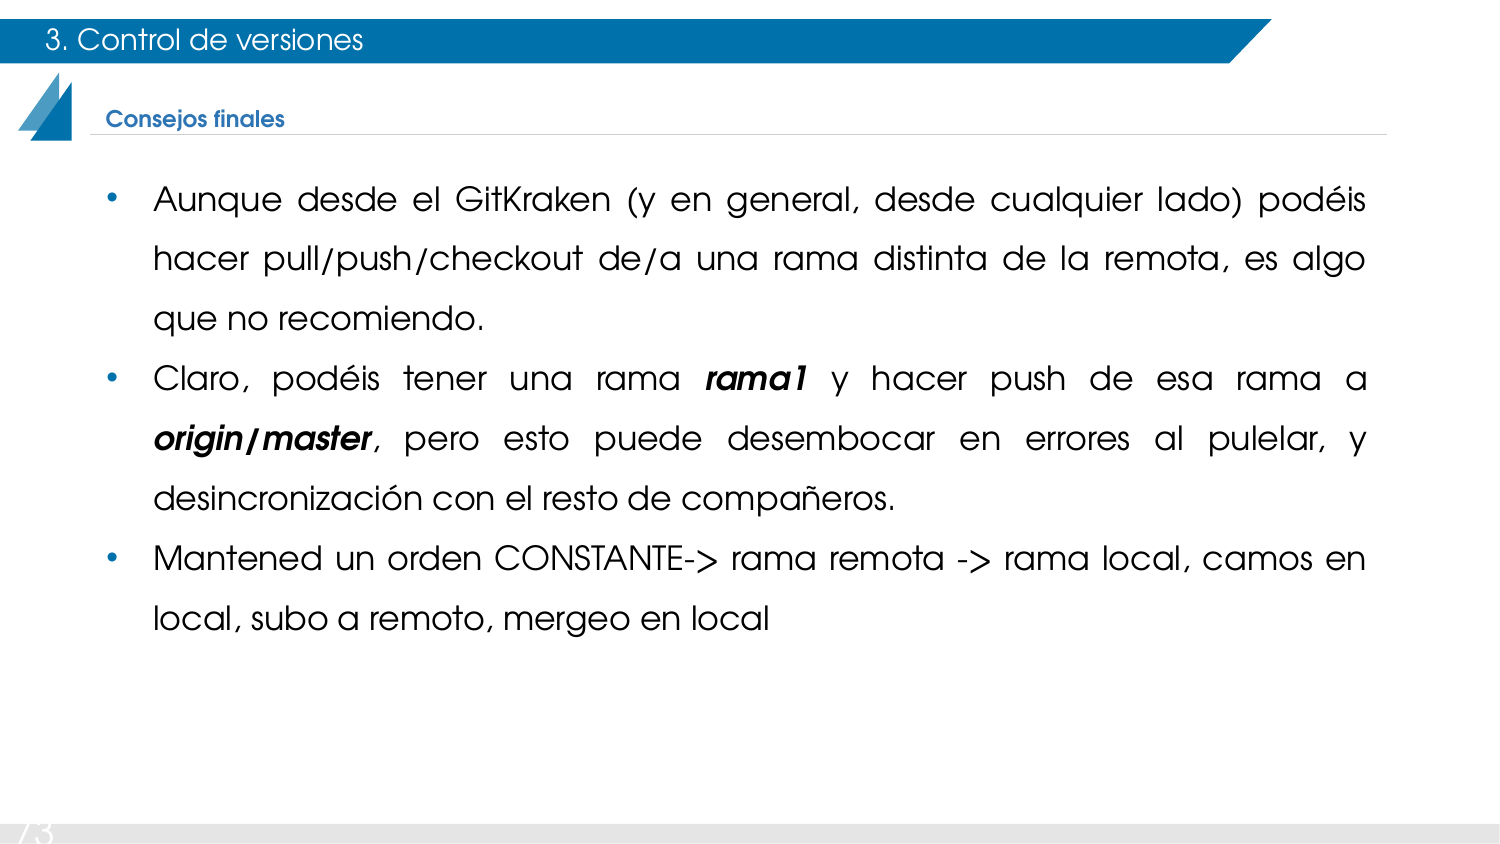

# 3. Control de versiones

Consejos finales
Aunque desde el GitKraken (y en general, desde cualquier lado) podéis hacer pull/push/checkout de/a una rama distinta de la remota, es algo que no recomiendo.
Claro, podéis tener una rama rama1 y hacer push de esa rama a origin/master, pero esto puede desembocar en errores al pulelar, y desincronización con el resto de compañeros.
Mantened un orden CONSTANTE-> rama remota -> rama local, camos en local, subo a remoto, mergeo en local

73